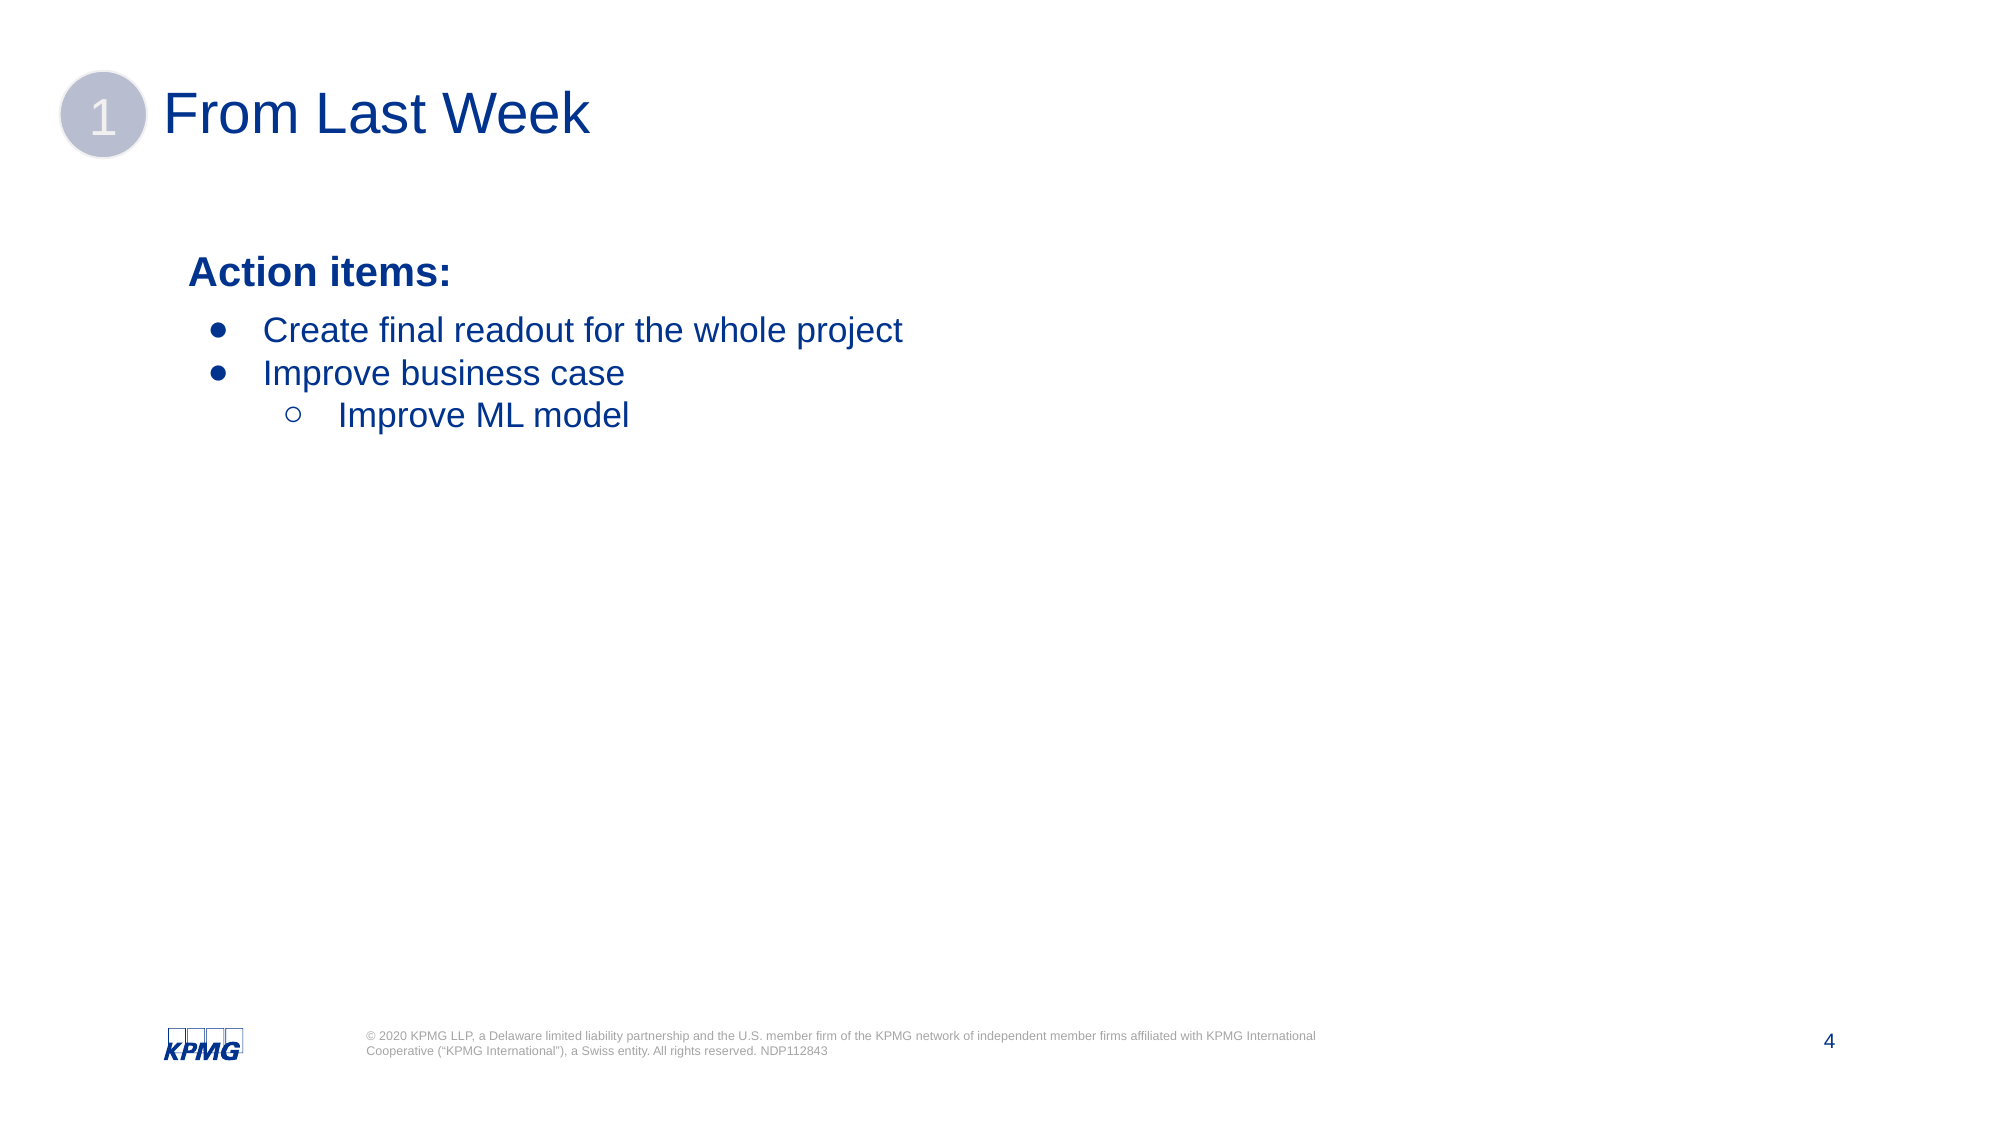

# From Last Week
1

Action items:
Create final readout for the whole project
Improve business case
Improve ML model